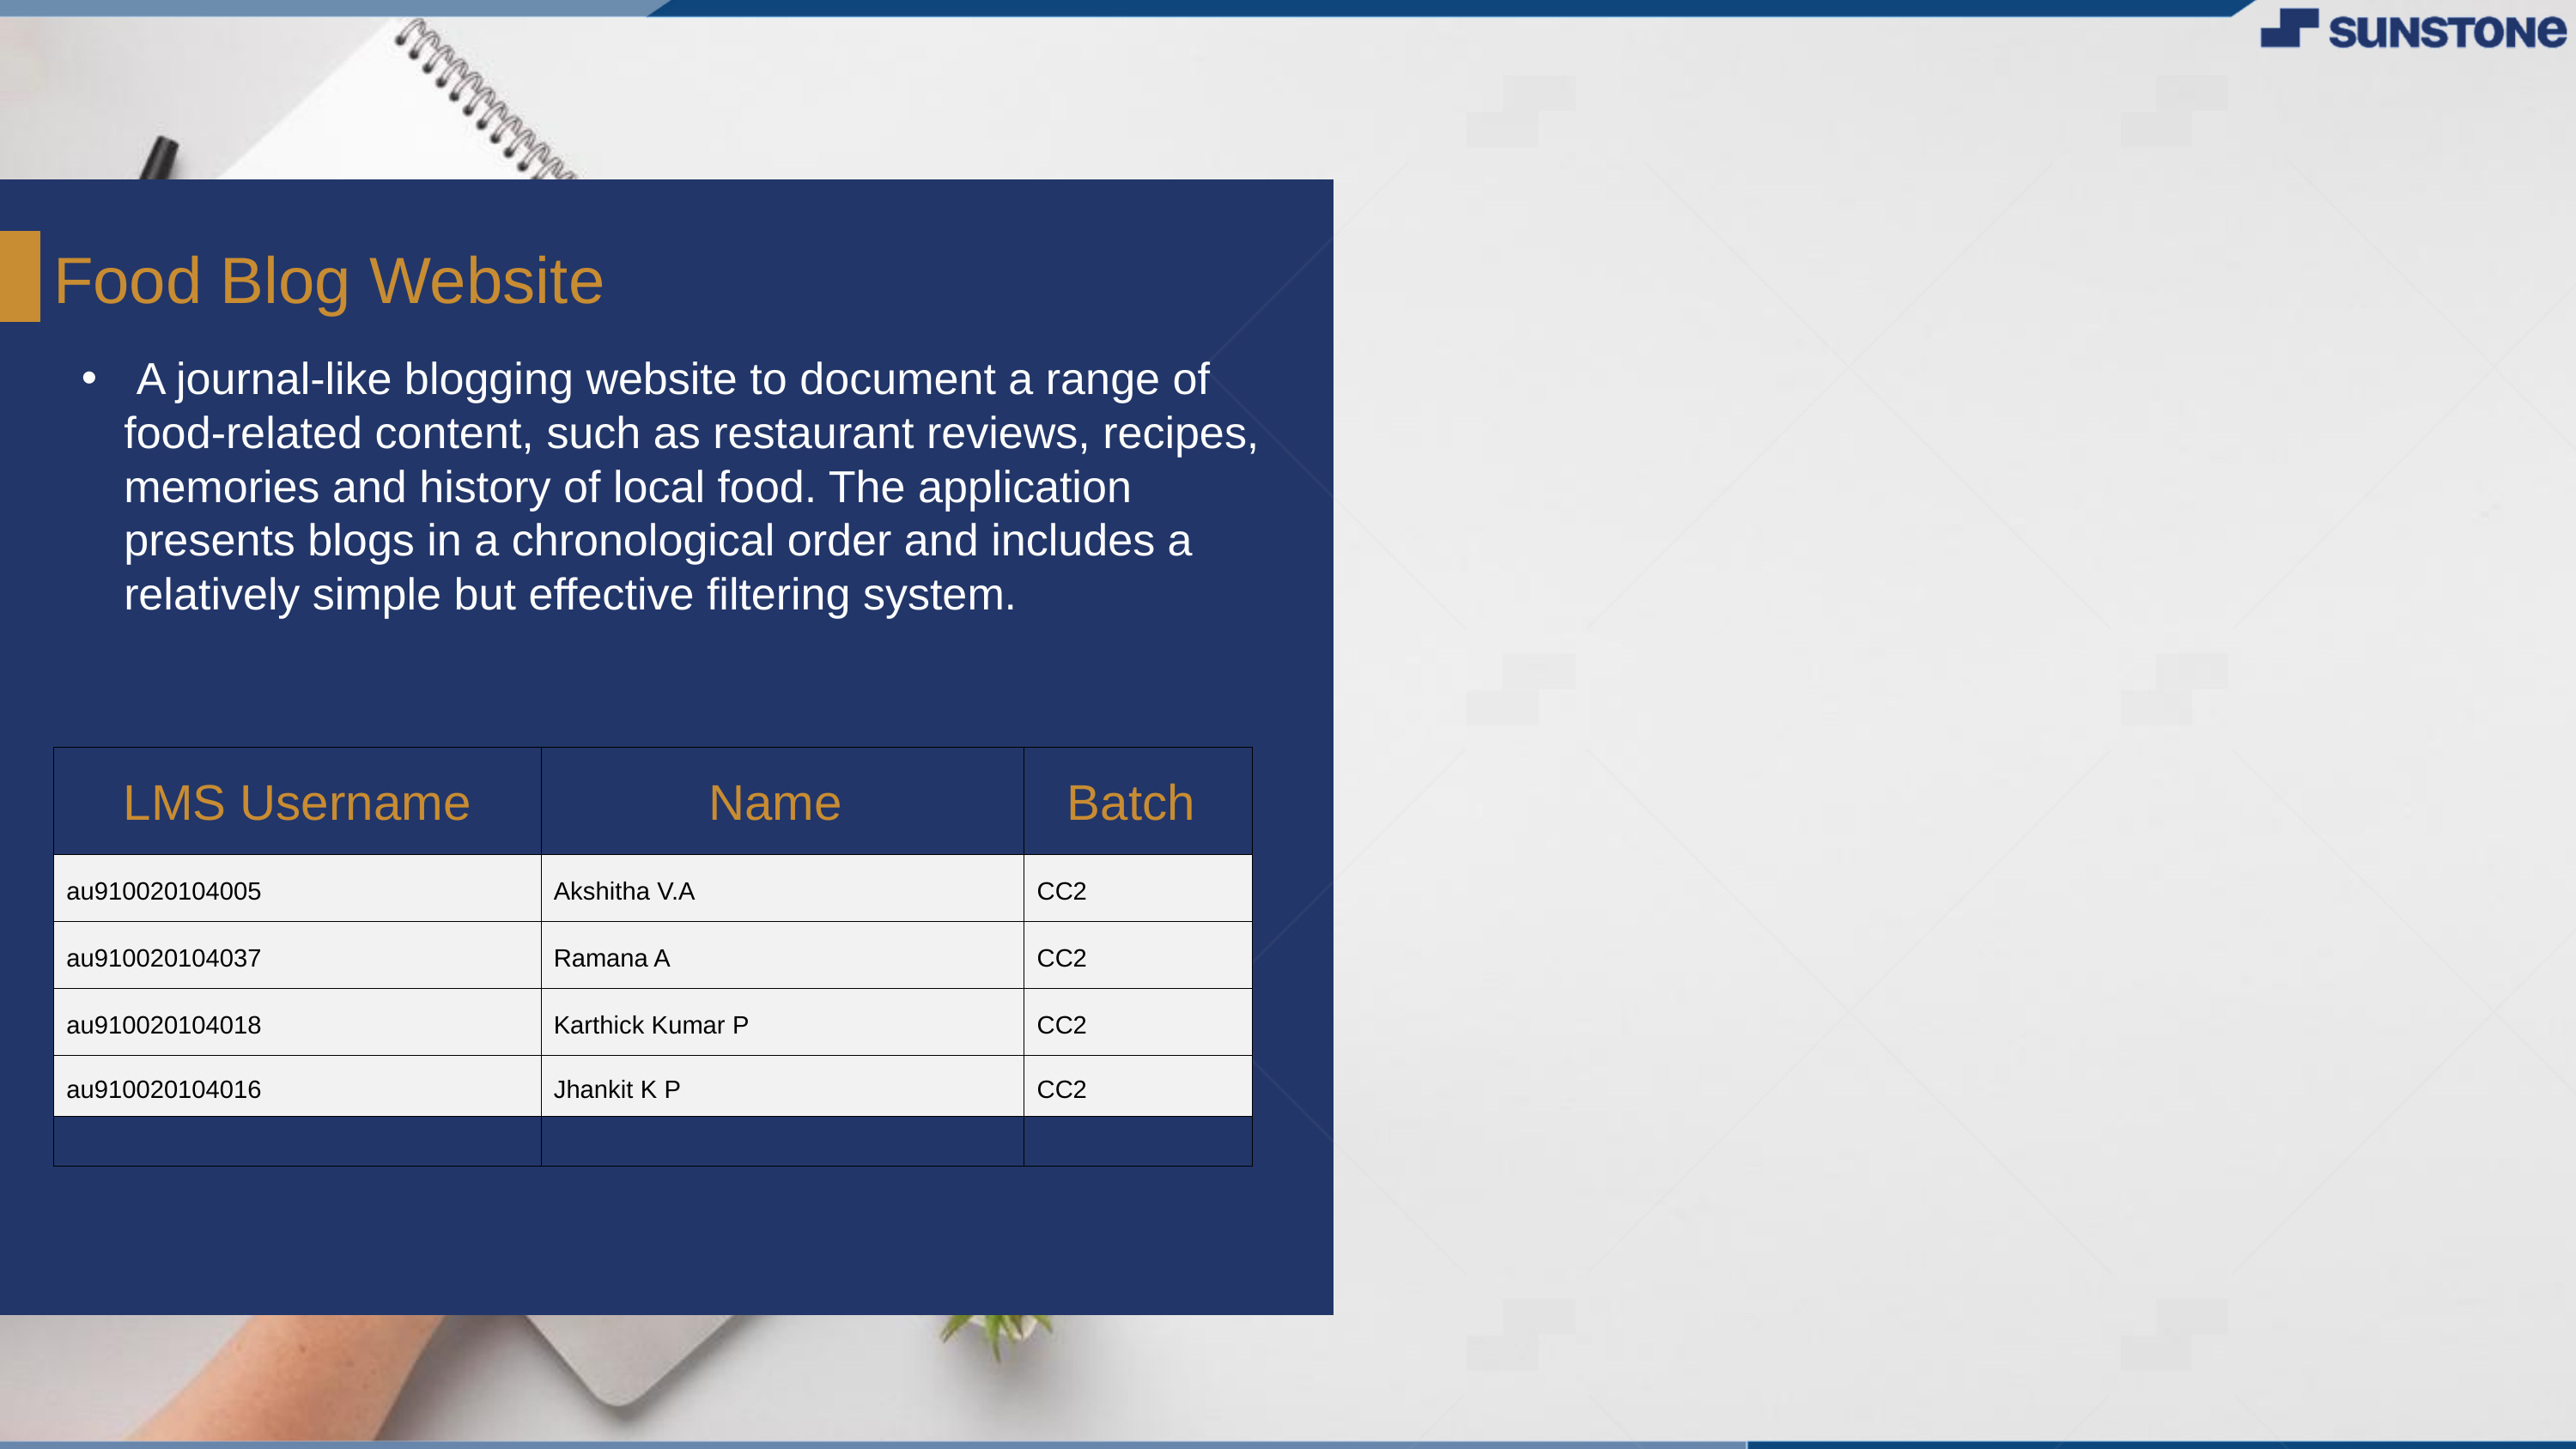

Food Blog Website
 A journal-like blogging website to document a range of food-related content, such as restaurant reviews, recipes, memories and history of local food. The application presents blogs in a chronological order and includes a relatively simple but effective filtering system.
| LMS Username | Name | Batch |
| --- | --- | --- |
| au910020104005 | Akshitha V.A | CC2 |
| au910020104037 | Ramana A | CC2 |
| au910020104018 | Karthick Kumar P | CC2 |
| au910020104016 | Jhankit K P | CC2 |
|  |  |  |